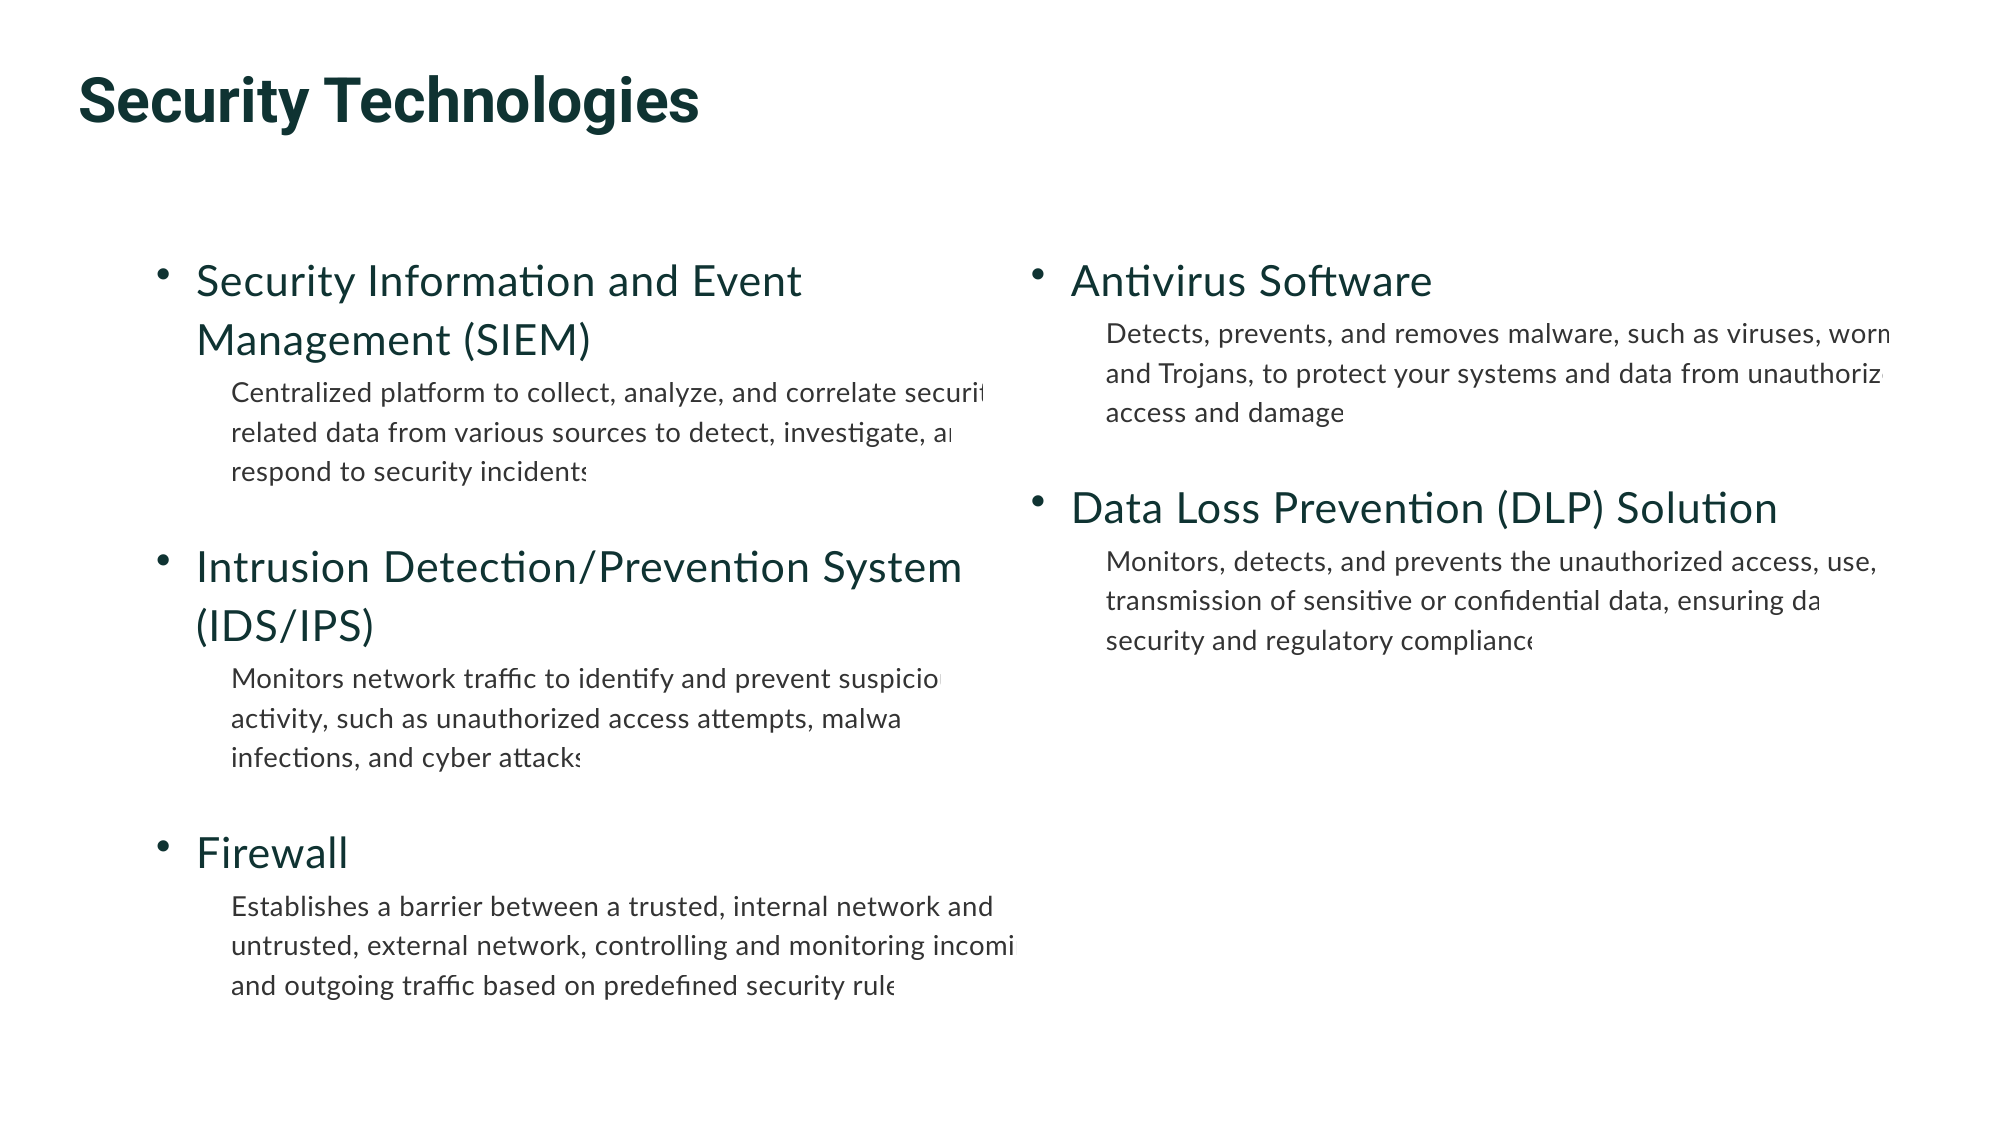

Security Technologies
Security Information and Event Management (SIEM)
Centralized platform to collect, analyze, and correlate security-related data from various sources to detect, investigate, and respond to security incidents.
Intrusion Detection/Prevention System (IDS/IPS)
Monitors network traffic to identify and prevent suspicious activity, such as unauthorized access attempts, malware infections, and cyber attacks.
Firewall
Establishes a barrier between a trusted, internal network and an untrusted, external network, controlling and monitoring incoming and outgoing traffic based on predefined security rules.
Antivirus Software
Detects, prevents, and removes malware, such as viruses, worms, and Trojans, to protect your systems and data from unauthorized access and damage.
Data Loss Prevention (DLP) Solution
Monitors, detects, and prevents the unauthorized access, use, or transmission of sensitive or confidential data, ensuring data security and regulatory compliance.